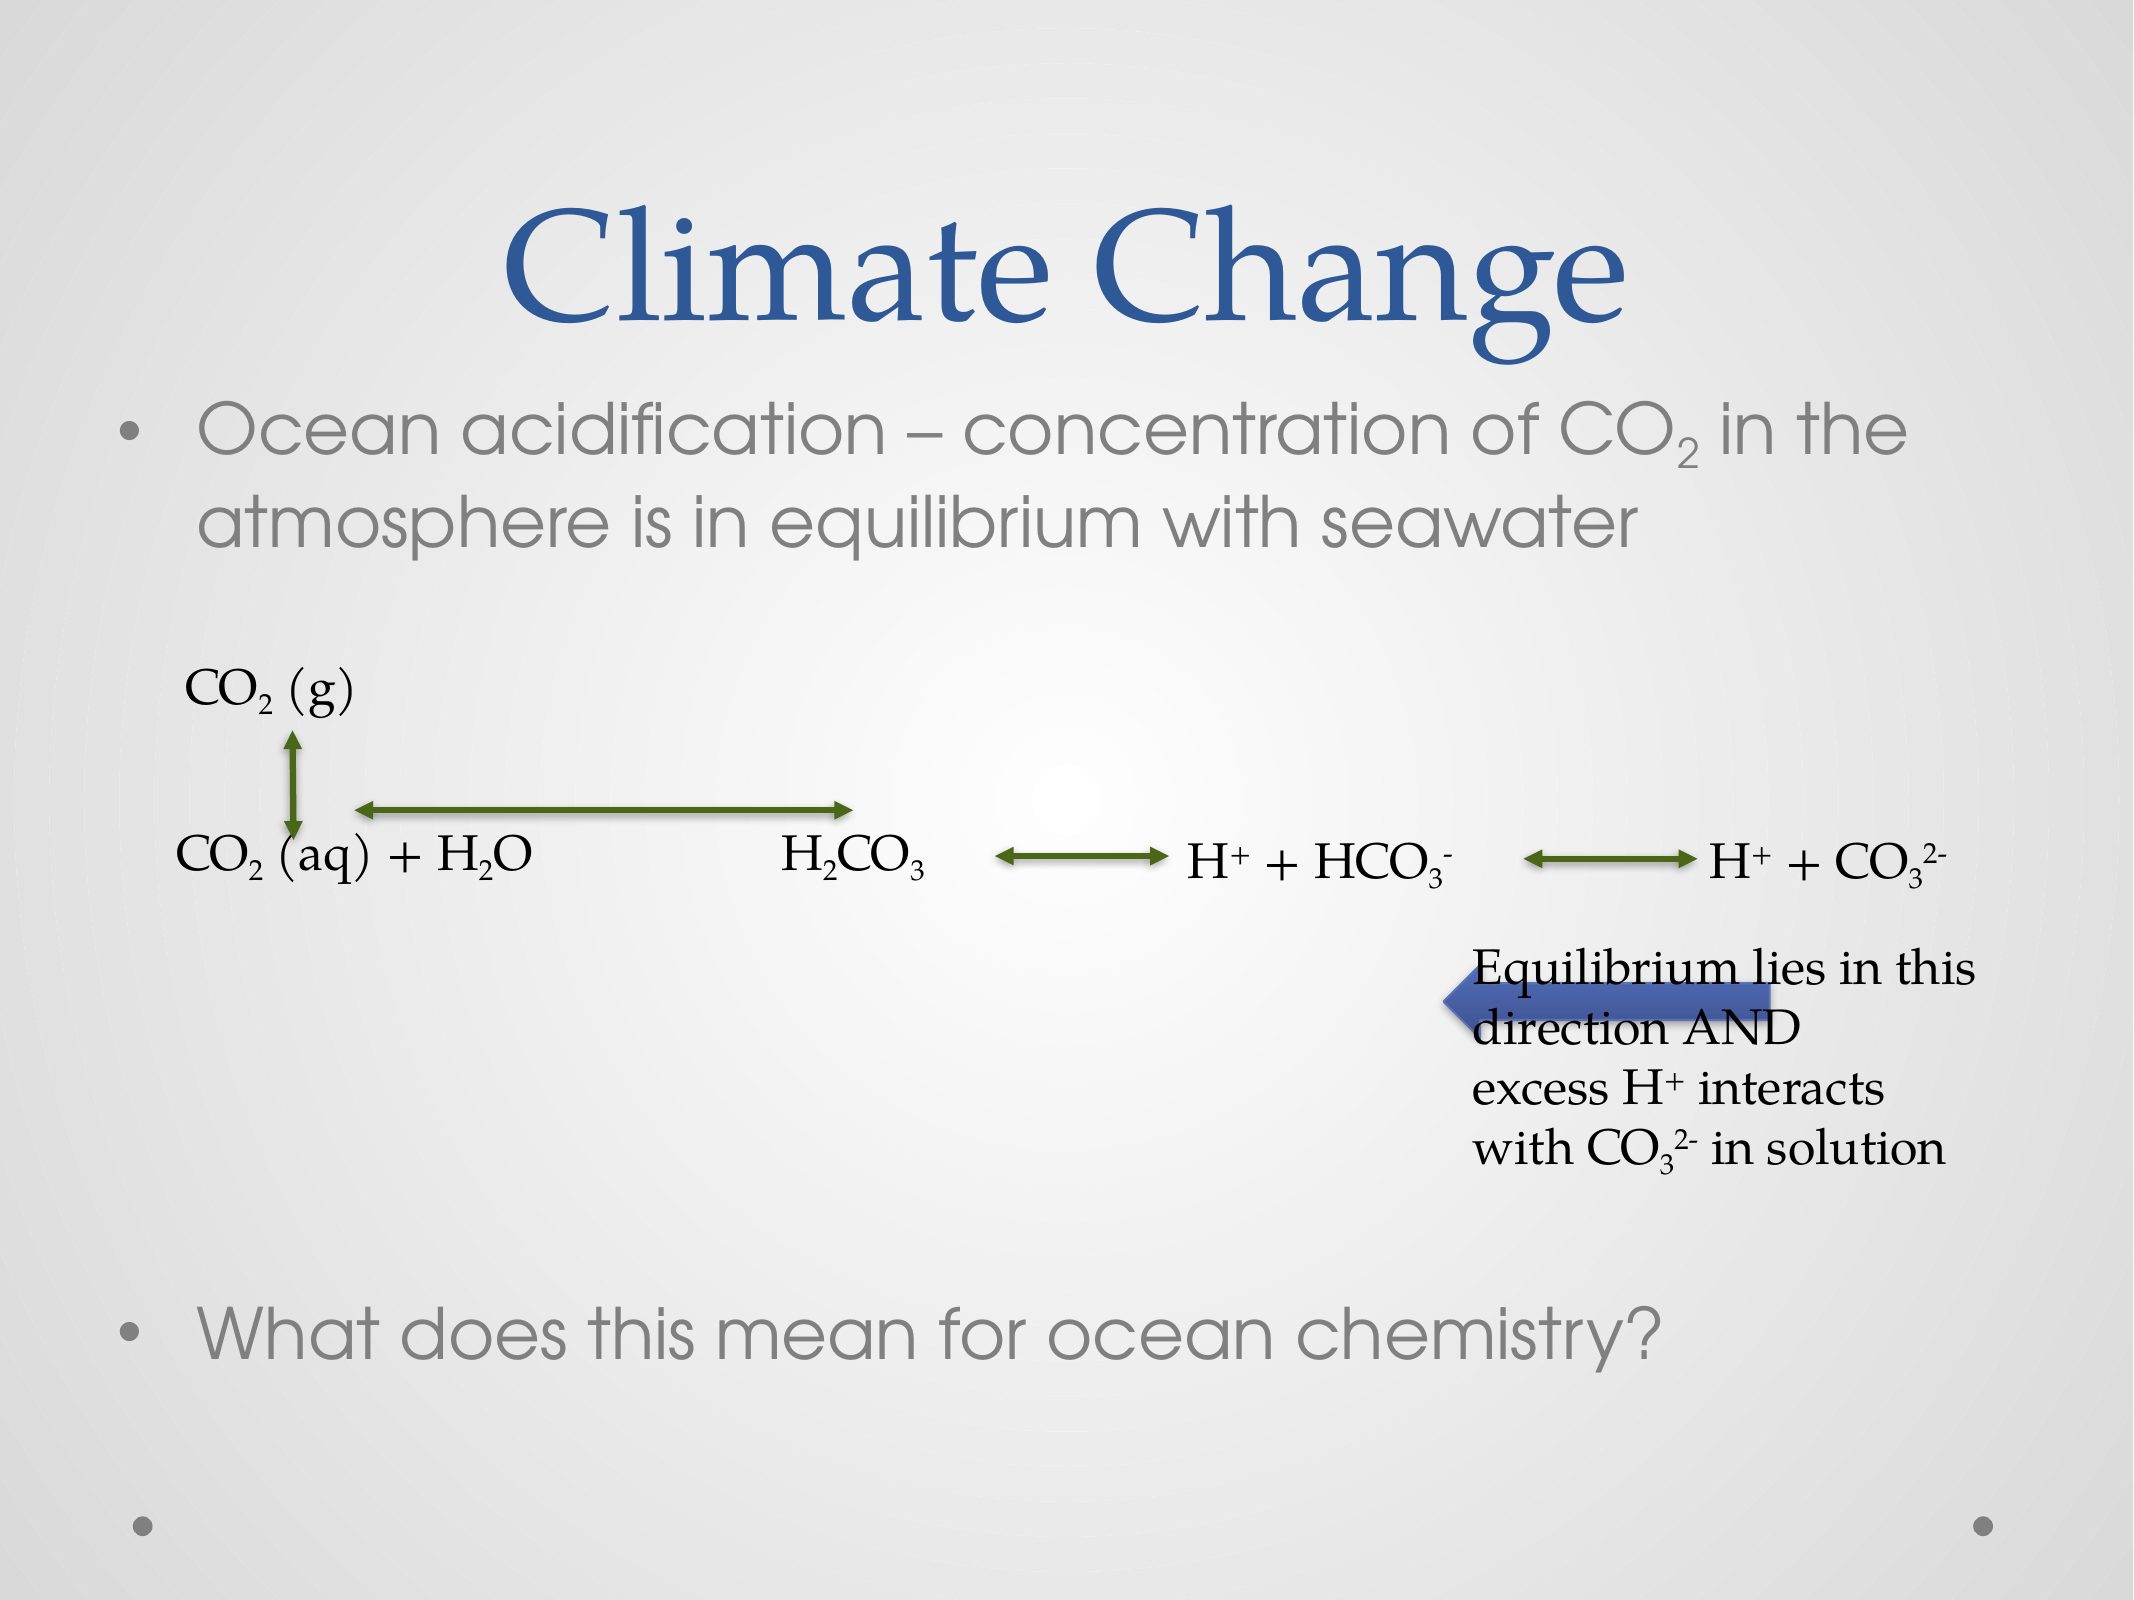

Climate Change
Ocean acidification – concentration of CO2 in the atmosphere is in equilibrium with seawater

What does this mean for ocean chemistry?
CO2 (g)

CO2 (aq) + H2O
H2CO3
H+ + HCO3-
H+ + CO32-

Equilibrium lies in this direction AND
excess H+ interacts with CO32- in solution